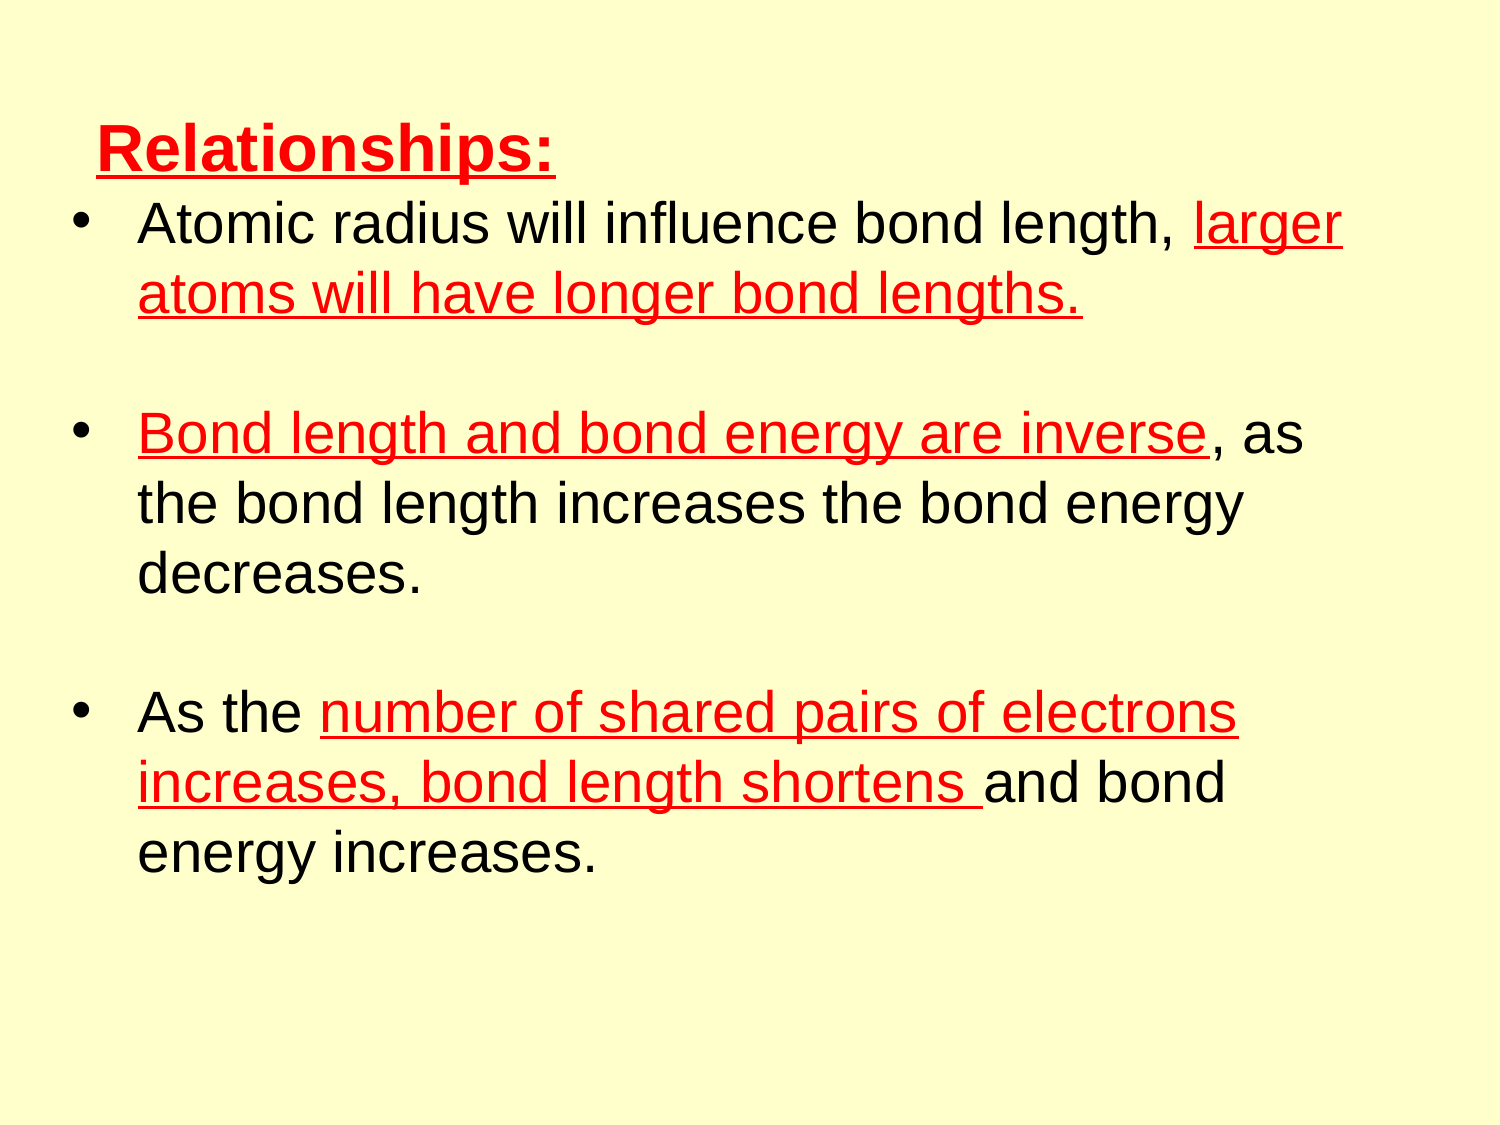

Relationships:
Atomic radius will influence bond length, larger atoms will have longer bond lengths.

Bond length and bond energy are inverse, as the bond length increases the bond energy decreases.

As the number of shared pairs of electrons increases, bond length shortens and bond energy increases.